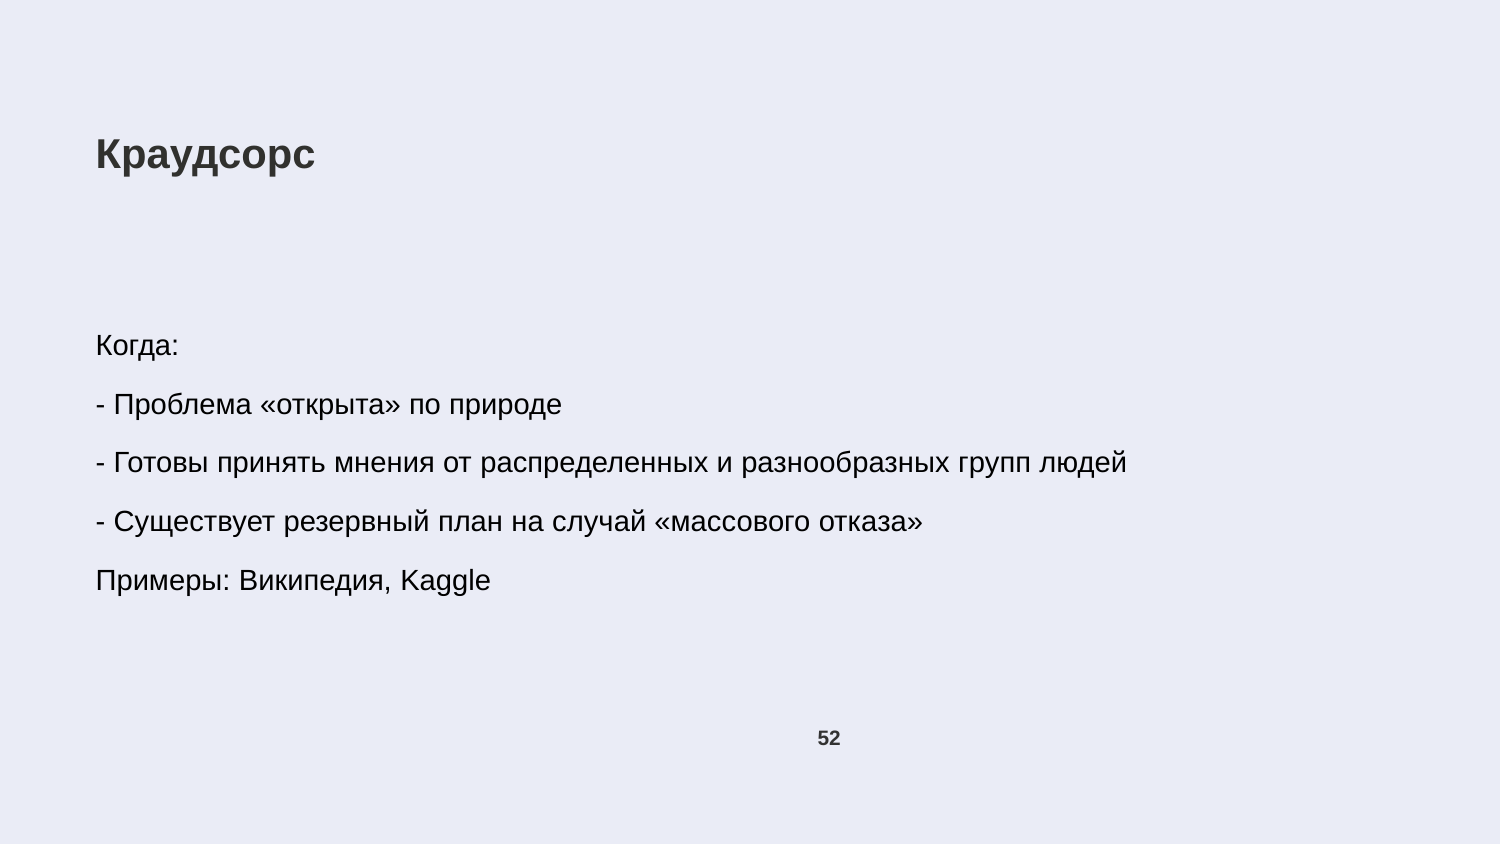

# Краудсорс
Когда:
- Проблема «открыта» по природе
- Готовы принять мнения от распределенных и разнообразных групп людей
- Существует резервный план на случай «массового отказа»
Примеры: Википедия, Kaggle
52